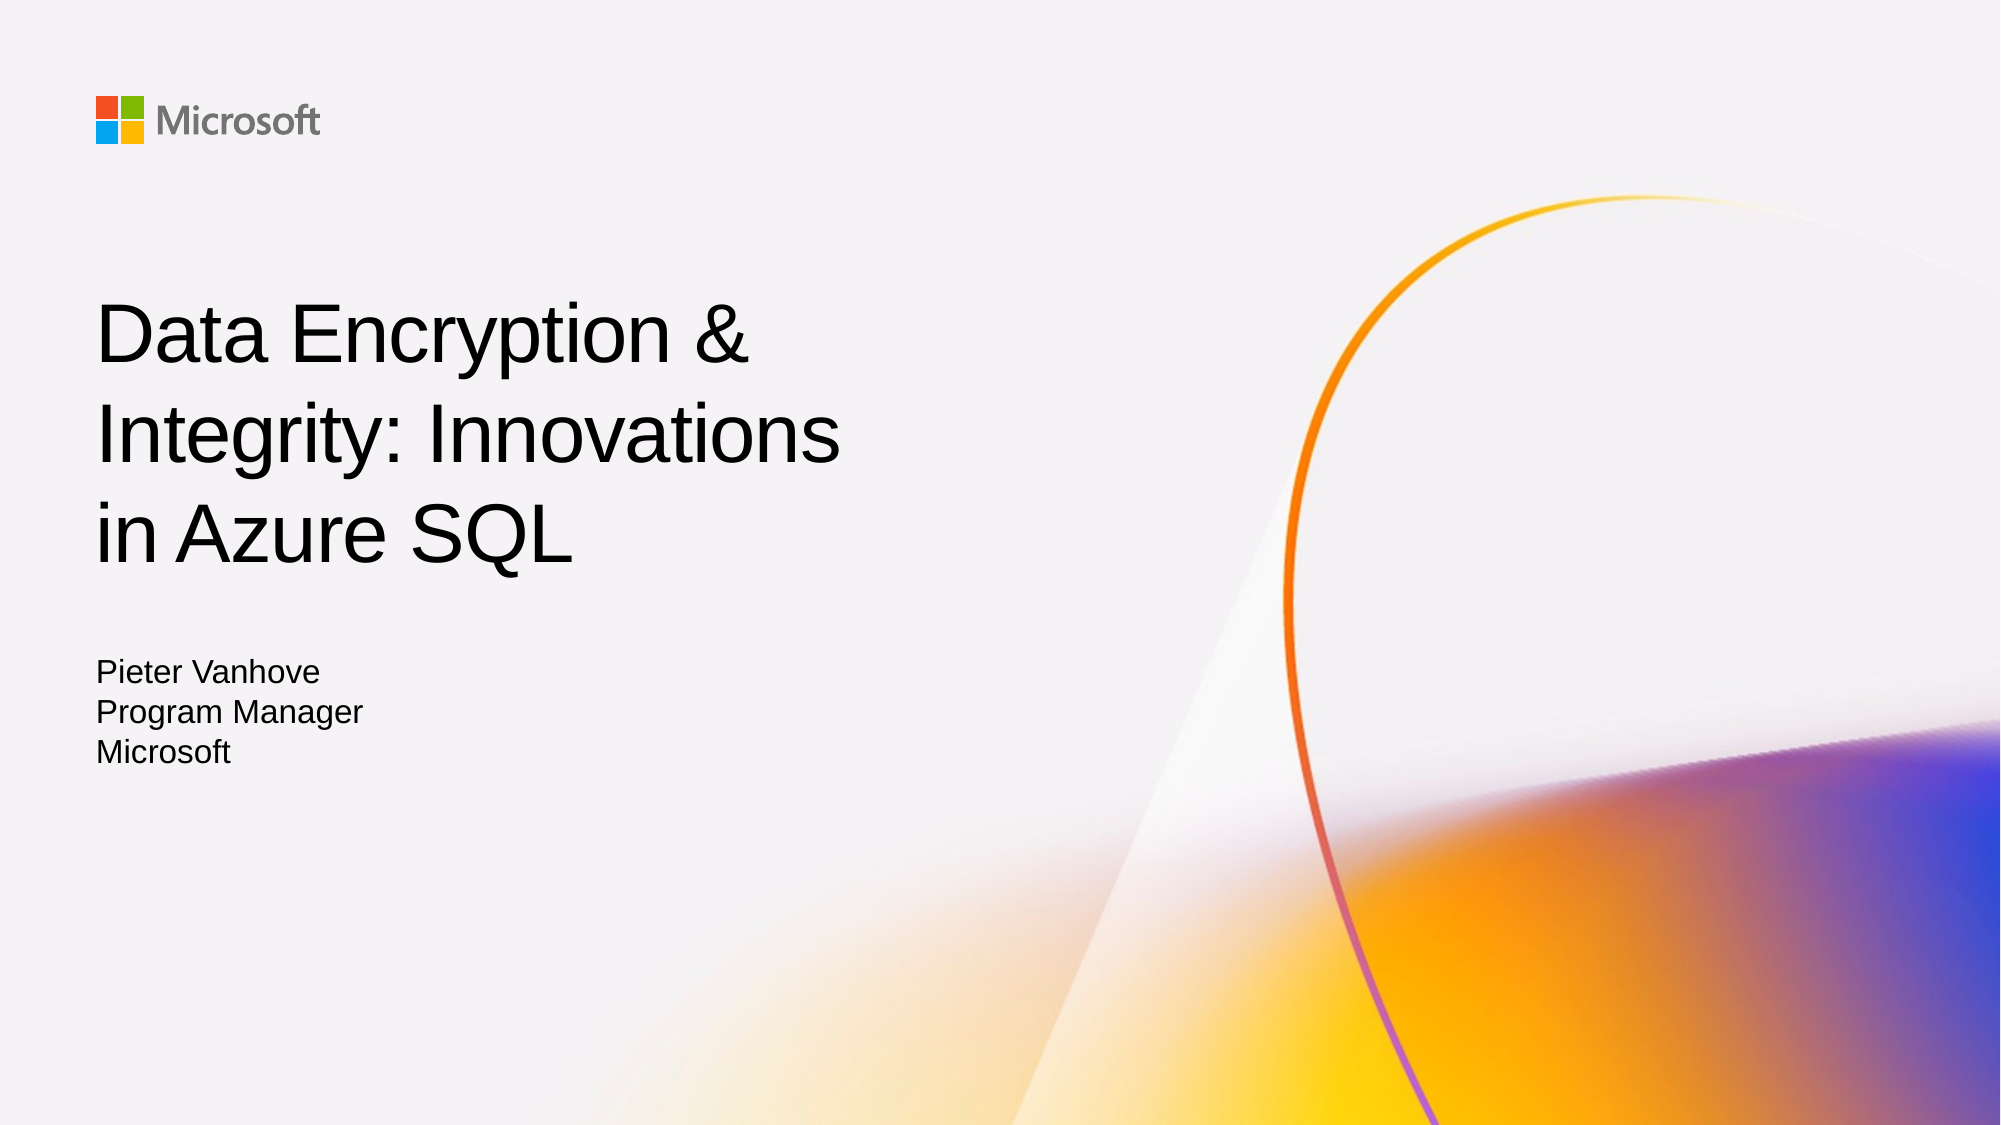

# Data Encryption & Integrity: Innovations in Azure SQL
Pieter Vanhove
Program Manager
Microsoft